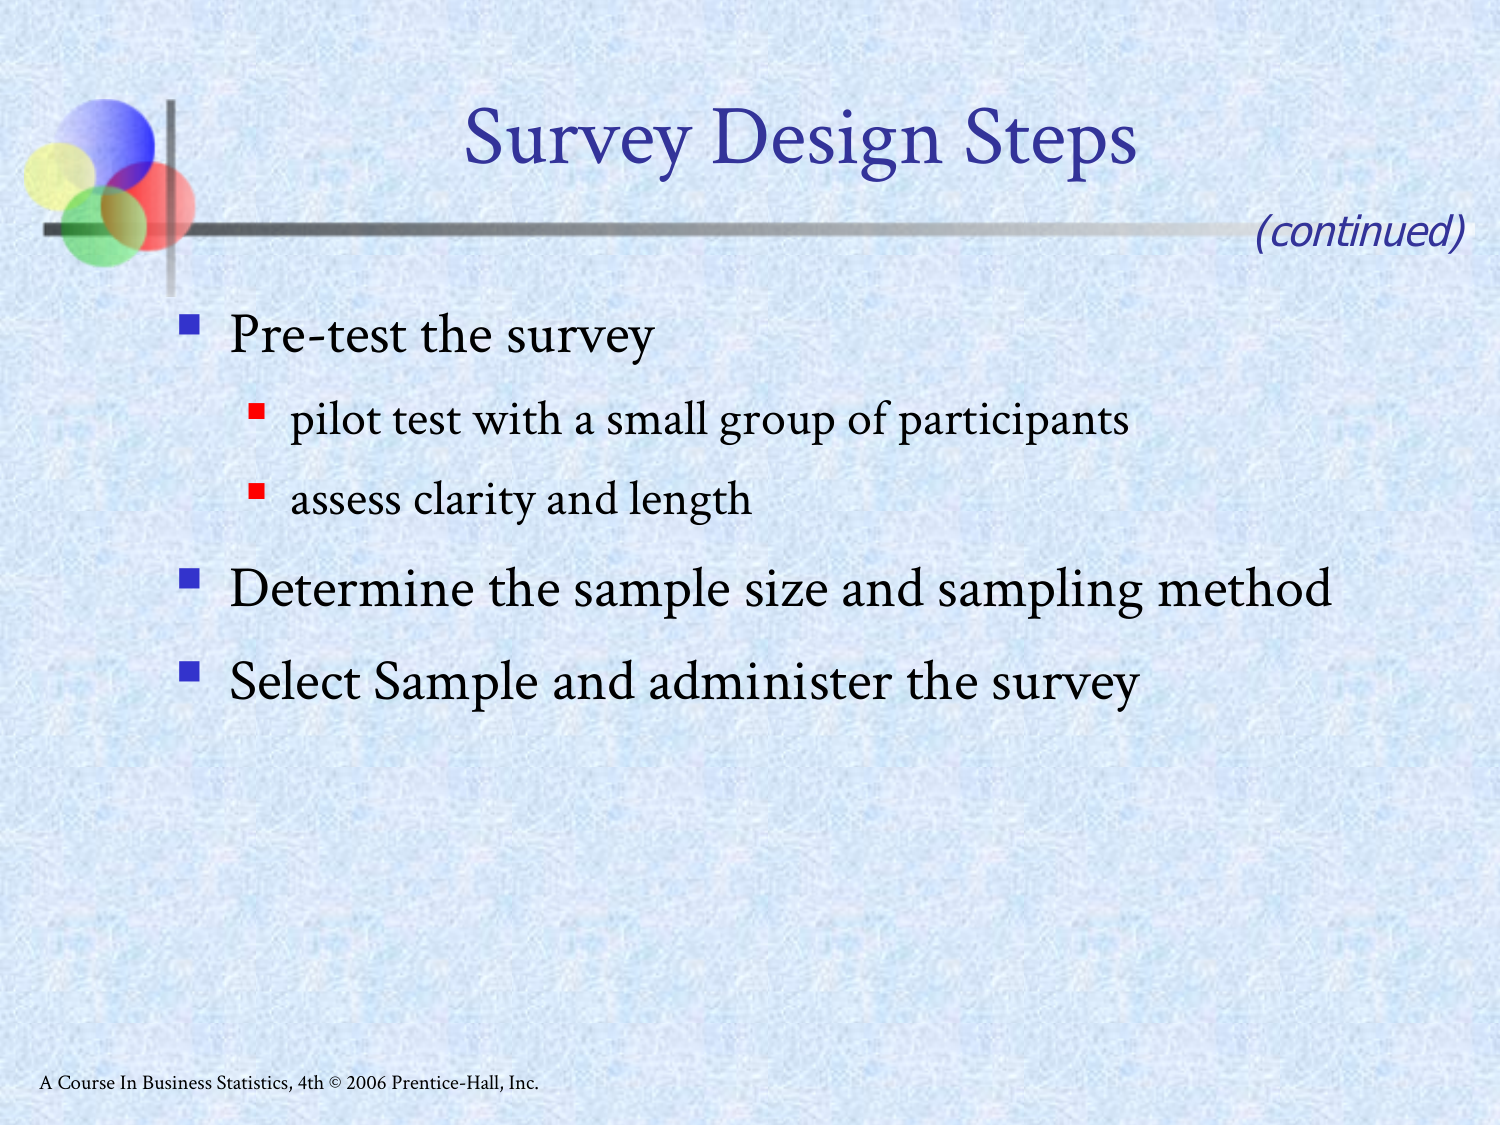

# Survey Design Steps
(continued)
Pre-test the survey
pilot test with a small group of participants
assess clarity and length
Determine the sample size and sampling method
Select Sample and administer the survey
A Course In Business Statistics, 4th © 2006 Prentice-Hall, Inc.